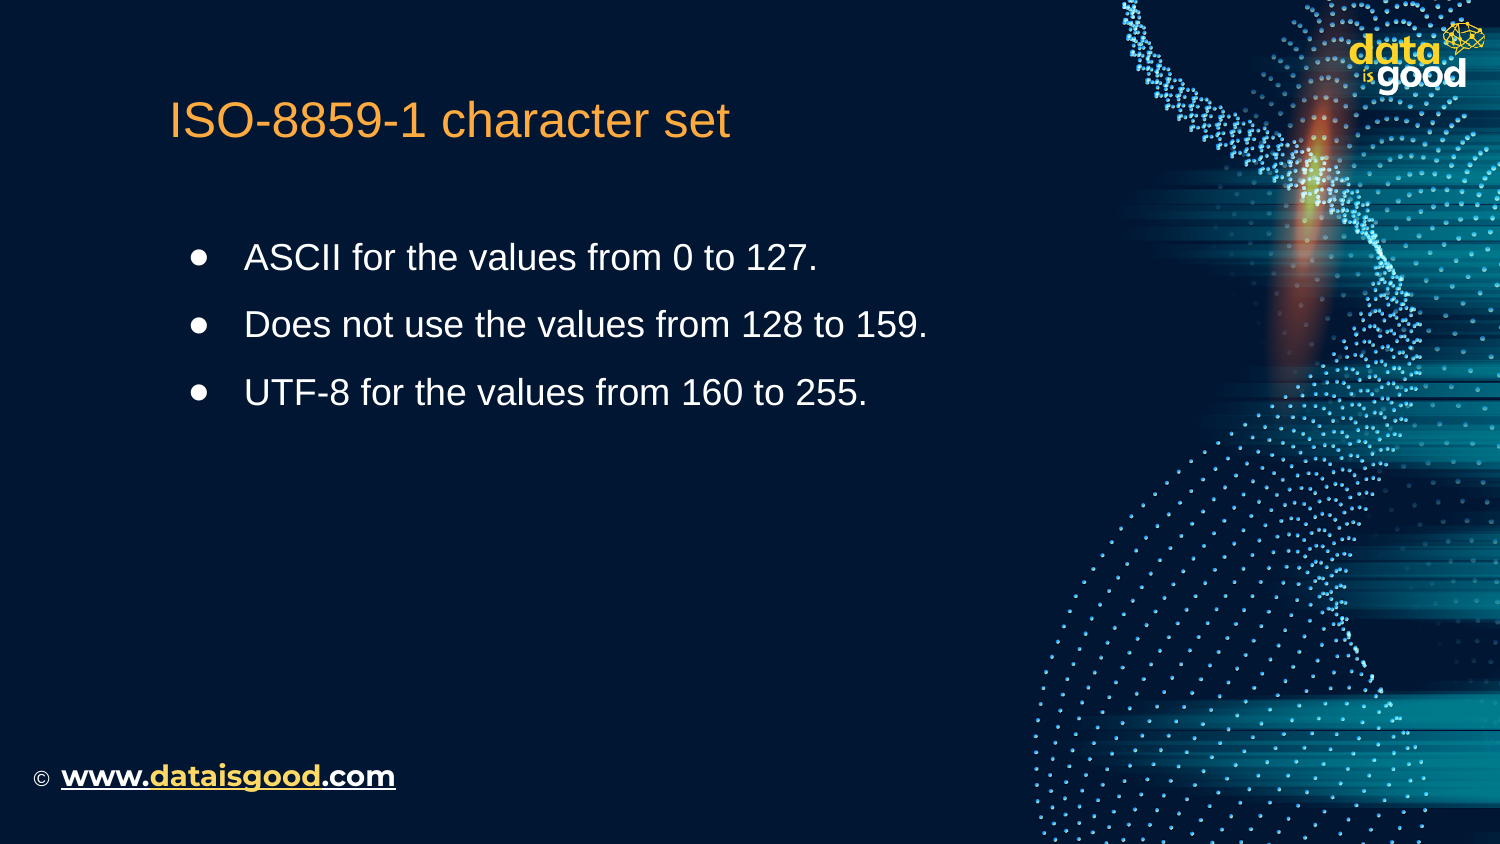

# ISO-8859-1 character set
ASCII for the values from 0 to 127.
Does not use the values from 128 to 159.
UTF-8 for the values from 160 to 255.